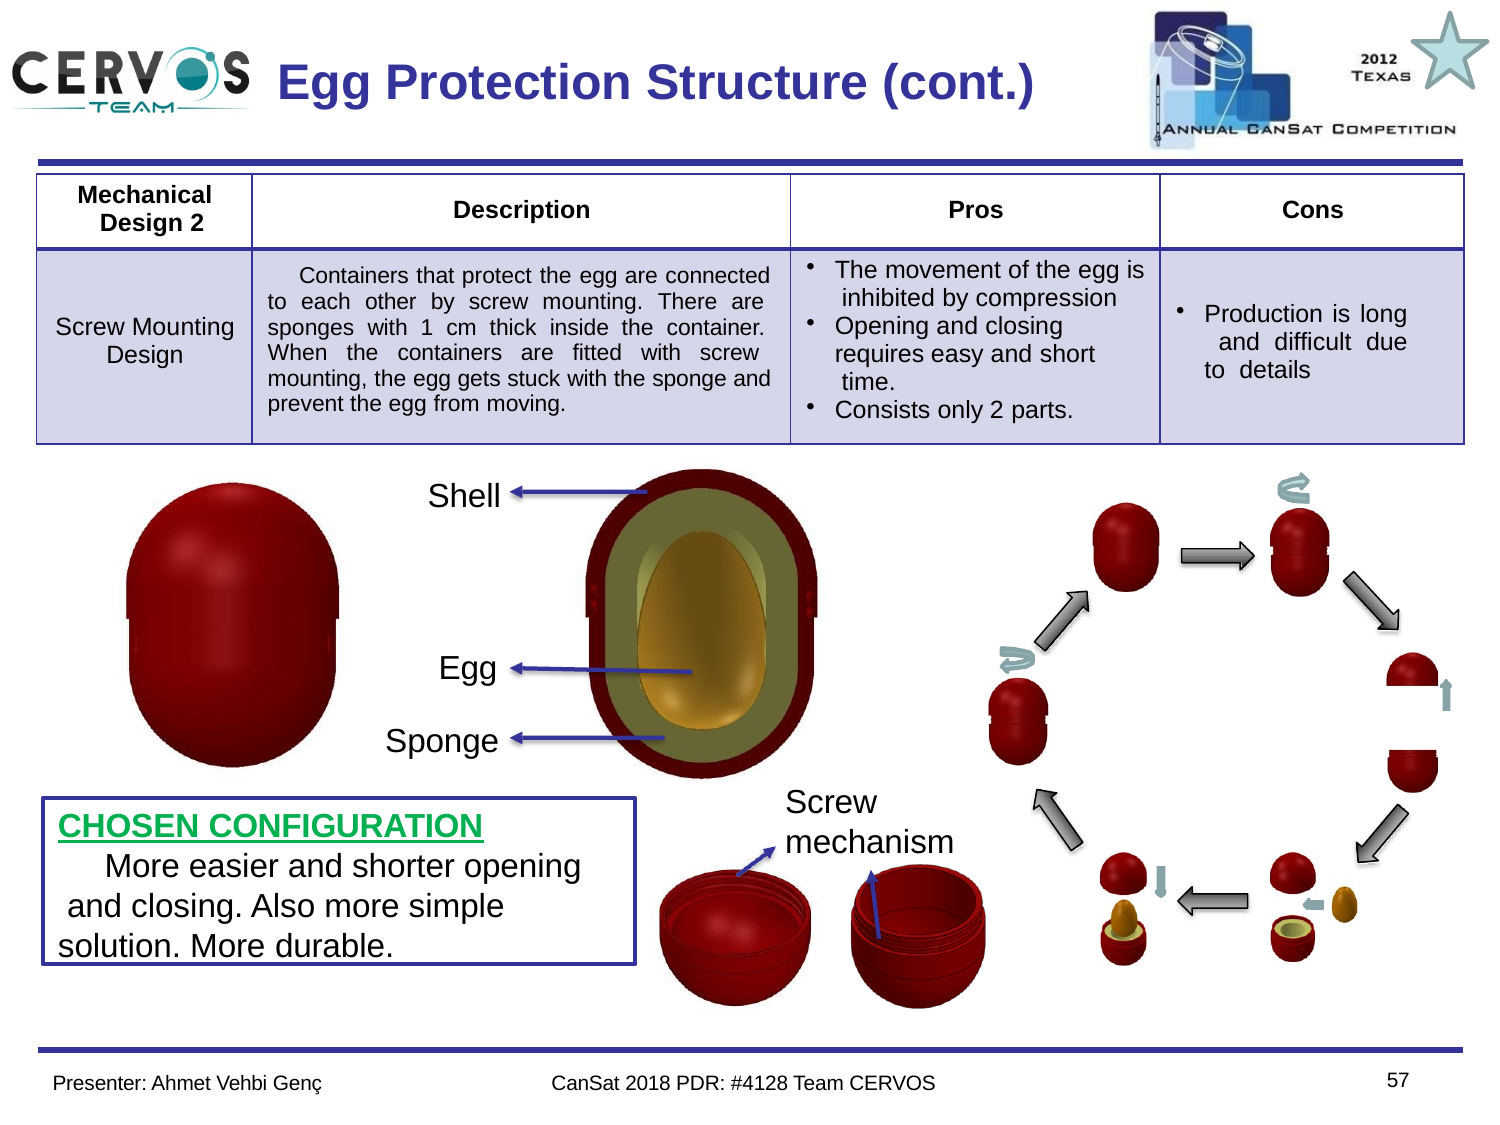

Team Logo
Here
(If You Want)

# Egg Protection Structure (cont.)

| Mechanical Design 2 | Description | Pros | Cons |
| --- | --- | --- | --- |
| Screw Mounting Design | Containers that protect the egg are connected to each other by screw mounting. There are sponges with 1 cm thick inside the container. When the containers are fitted with screw mounting, the egg gets stuck with the sponge and prevent the egg from moving. | The movement of the egg is inhibited by compression Opening and closing requires easy and short time. Consists only 2 parts. | Production is long and difficult due to details |

Shell

Egg
Sponge

Screw
mechanism

CHOSEN CONFIGURATION
More easier and shorter opening  and closing. Also more simple  solution. More durable.

57
Presenter: Ahmet Vehbi Genç
CanSat 2018 PDR: #4128 Team CERVOS